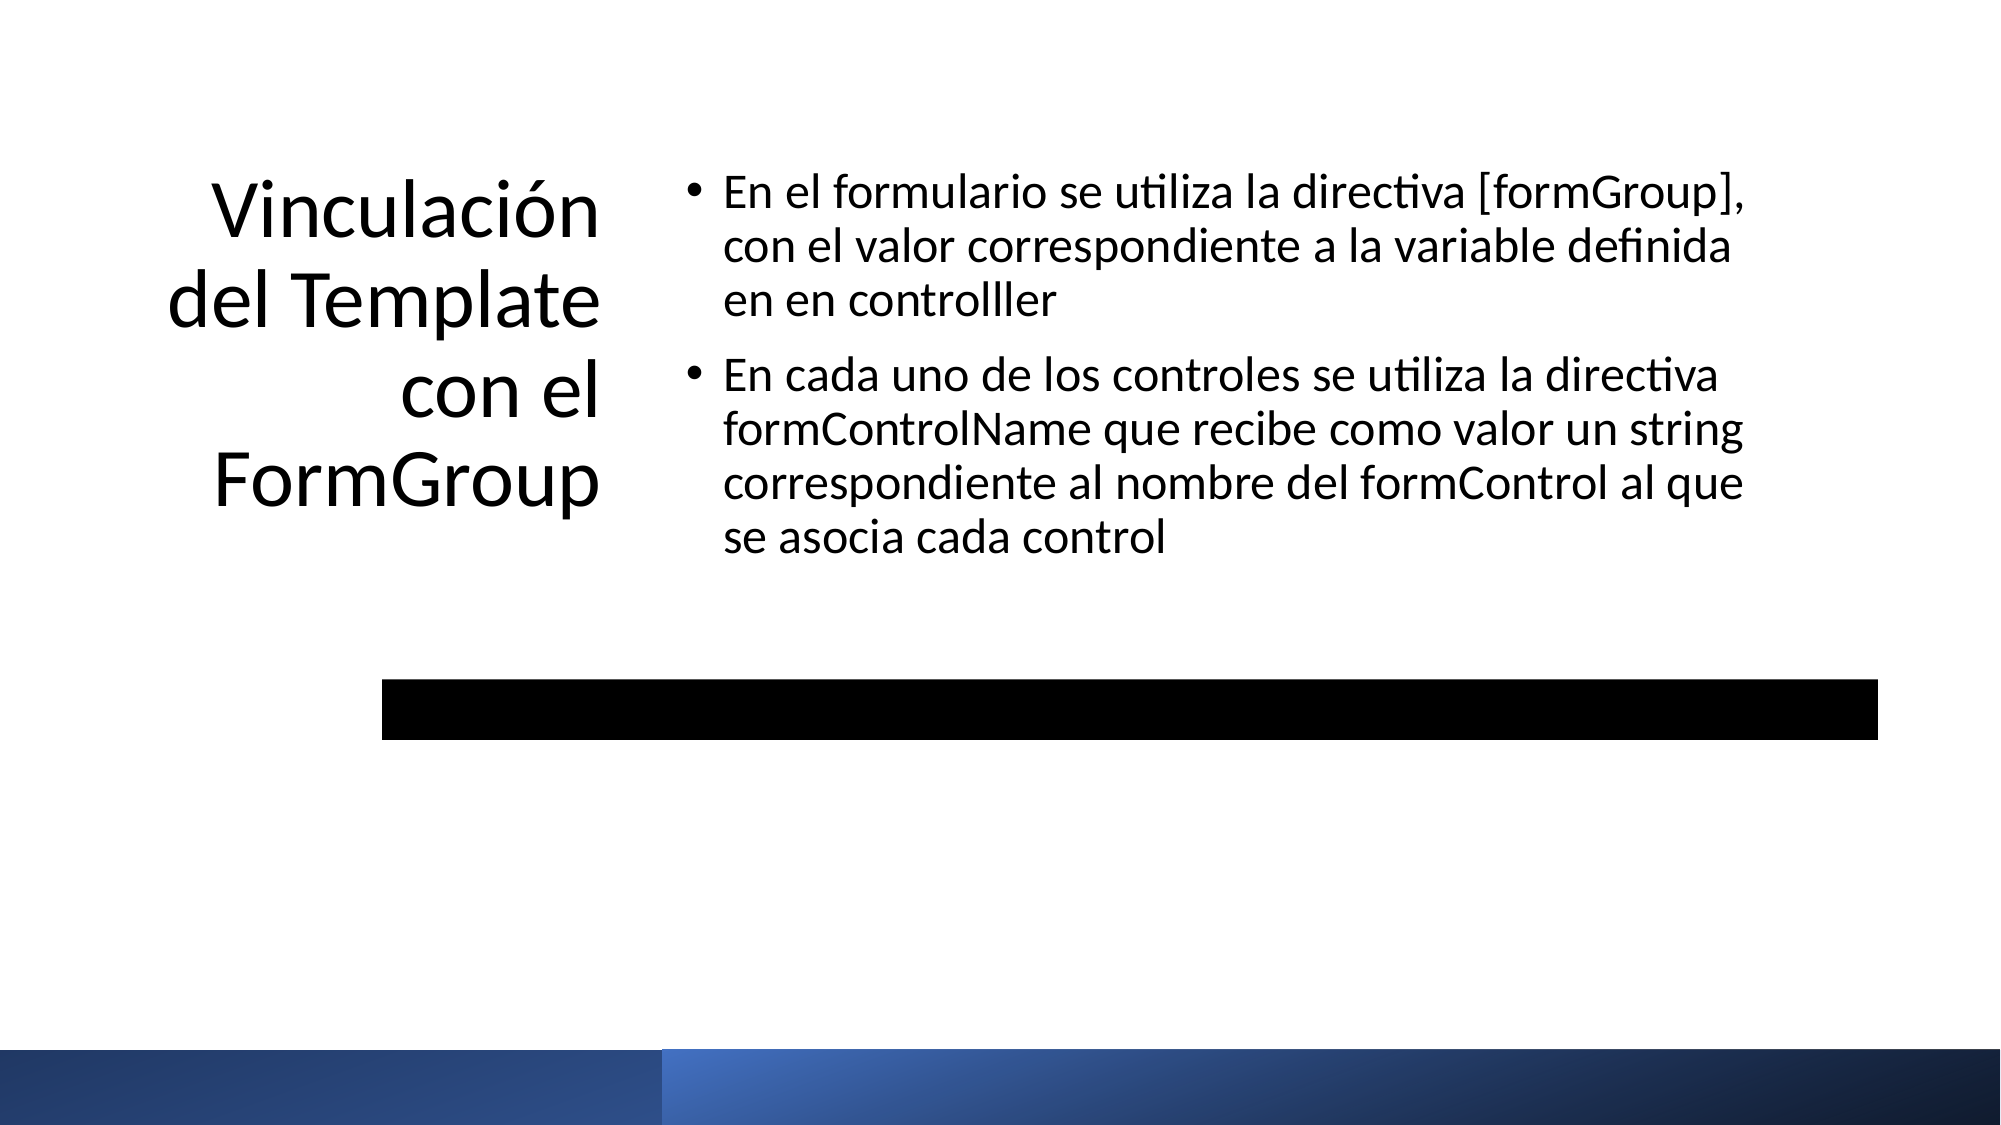

# Vinculación del Template con el FormGroup
En el formulario se utiliza la directiva [formGroup], con el valor correspondiente a la variable definida en en controlller
En cada uno de los controles se utiliza la directiva formControlName que recibe como valor un string correspondiente al nombre del formControl al que se asocia cada control